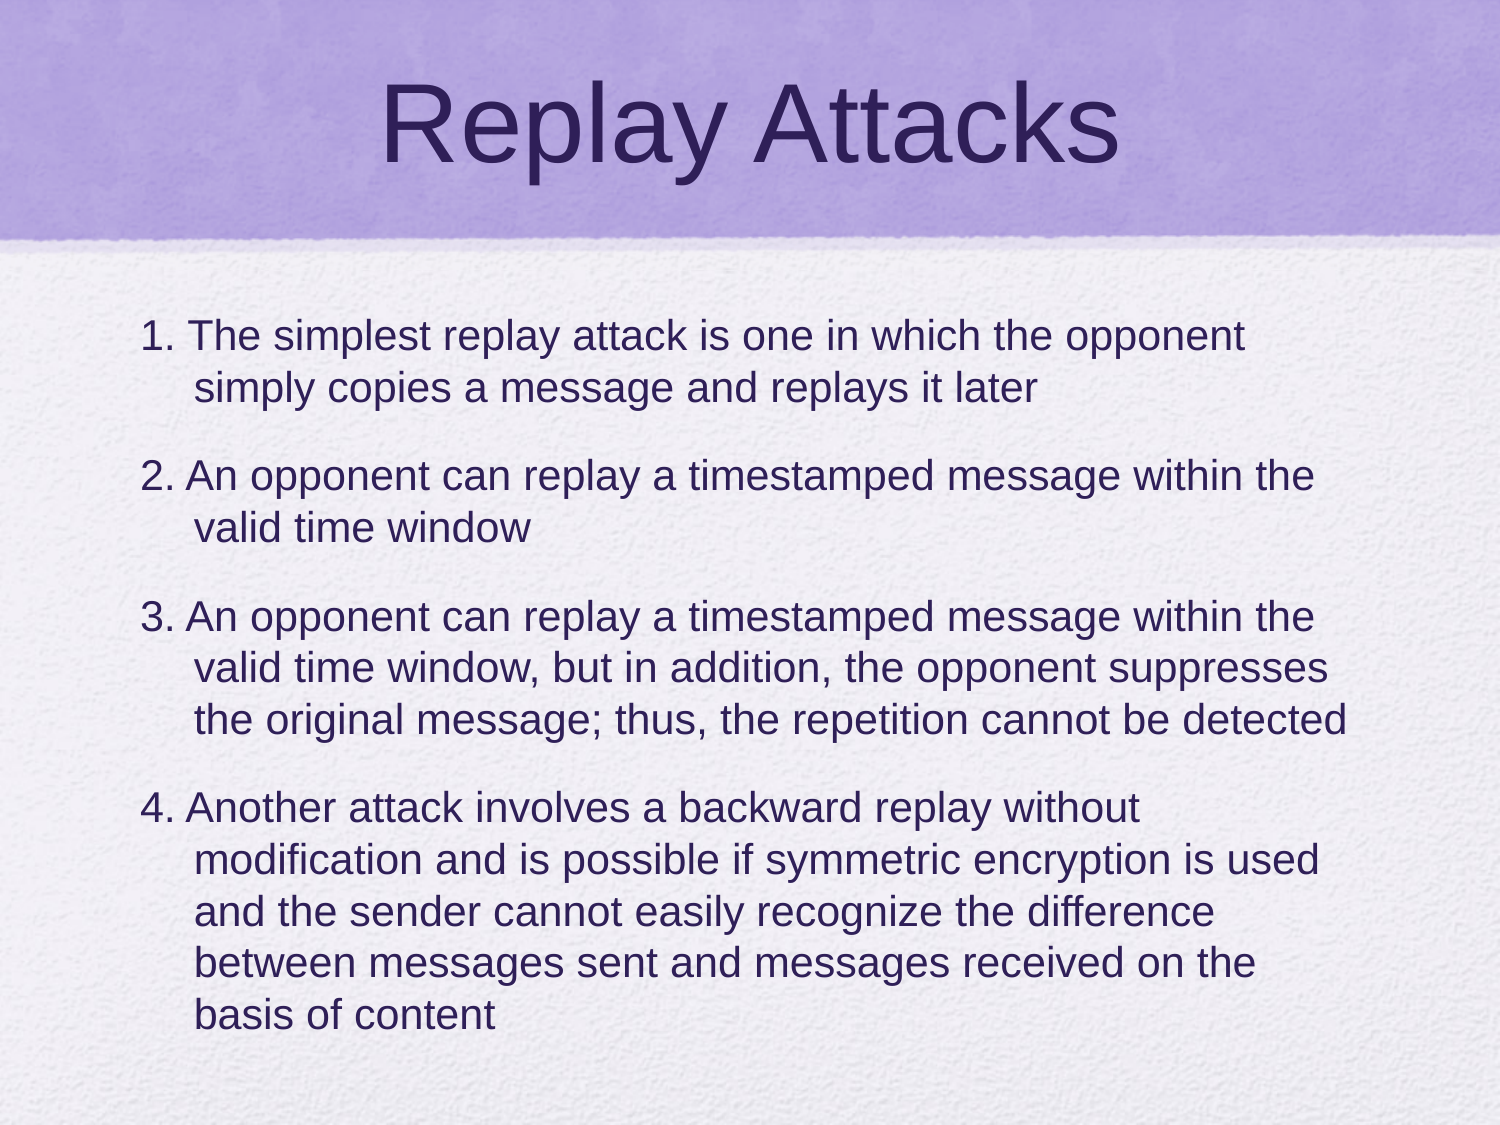

# Replay Attacks
1. The simplest replay attack is one in which the opponent simply copies a message and replays it later
2. An opponent can replay a timestamped message within the valid time window
3. An opponent can replay a timestamped message within the valid time window, but in addition, the opponent suppresses the original message; thus, the repetition cannot be detected
4. Another attack involves a backward replay without modification and is possible if symmetric encryption is used and the sender cannot easily recognize the difference between messages sent and messages received on the basis of content